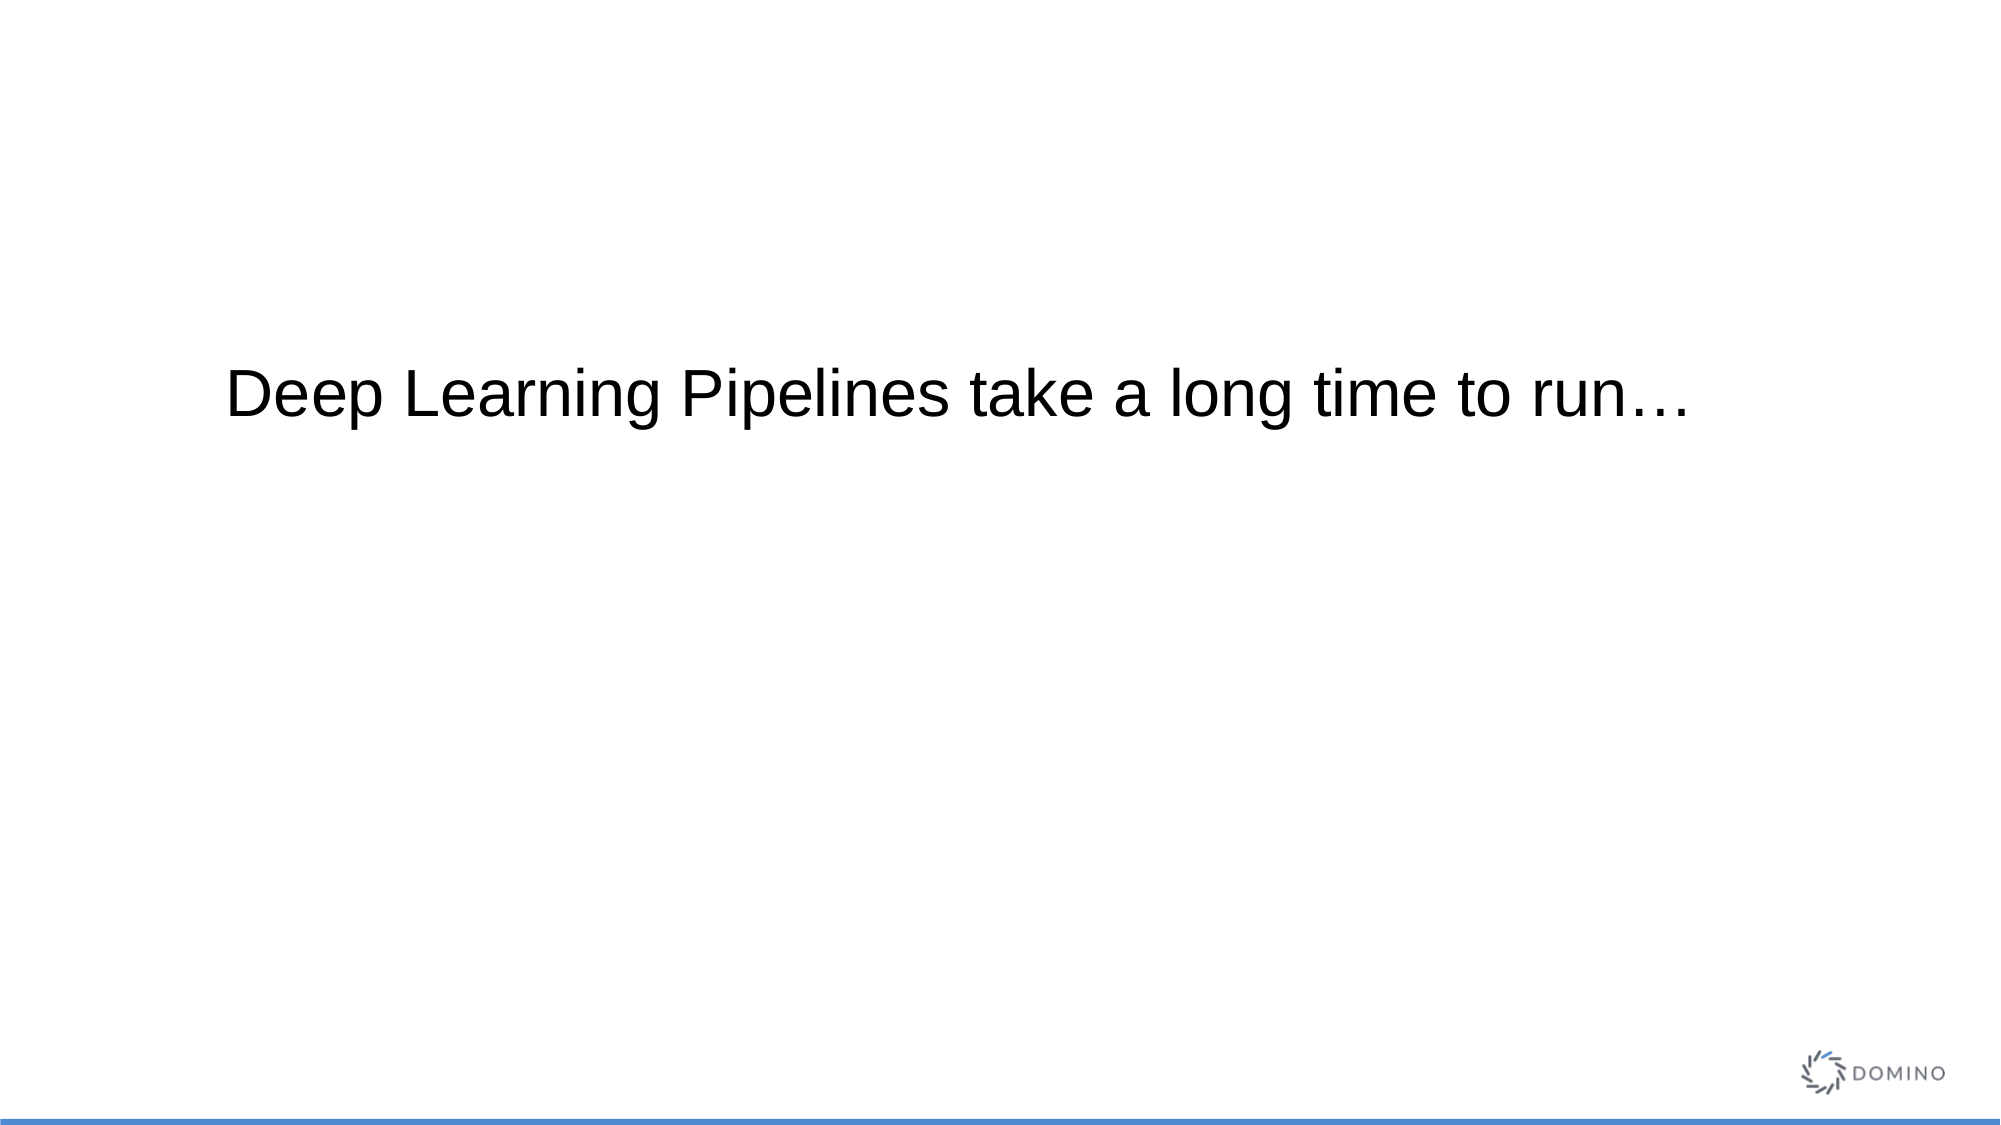

Deep Learning Pipelines take a long time to run…